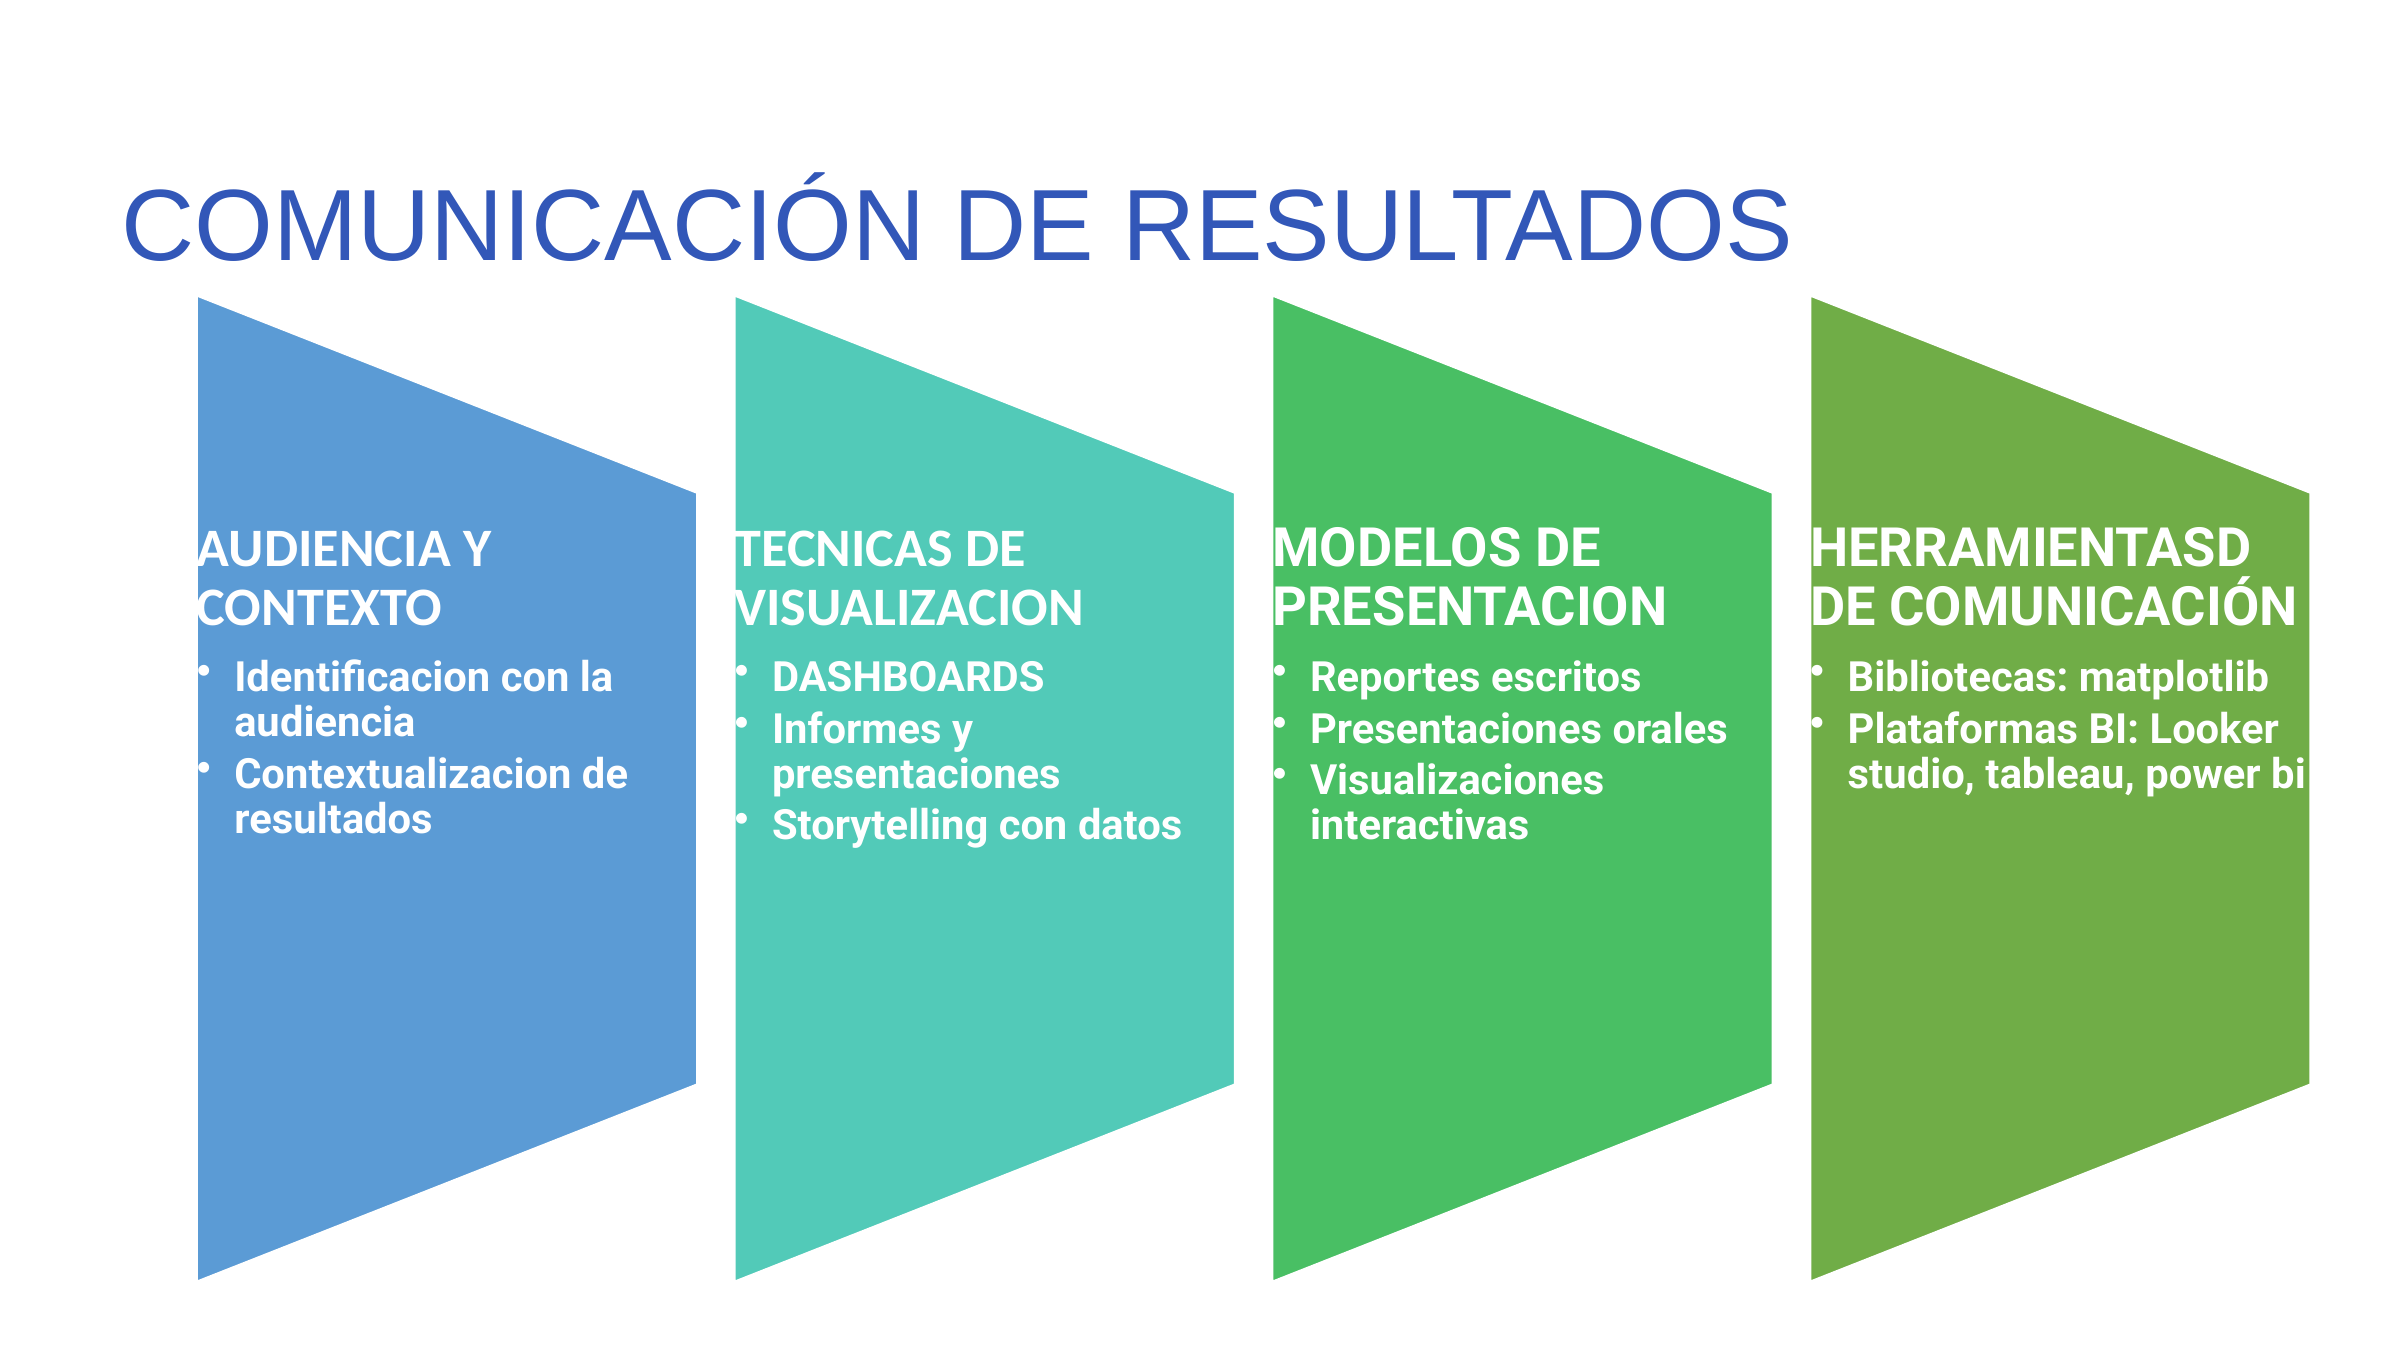

COMUNICACIÓN DE RESULTADOS
AUDIENCIA Y CONTEXTO
Identificacion con la audiencia
Contextualizacion de resultados
TECNICAS DE VISUALIZACION
DASHBOARDS
Informes y presentaciones
Storytelling con datos
MODELOS DE PRESENTACION
Reportes escritos
Presentaciones orales
Visualizaciones interactivas
HERRAMIENTASD DE COMUNICACIÓN
Bibliotecas: matplotlib
Plataformas BI: Looker studio, tableau, power bi